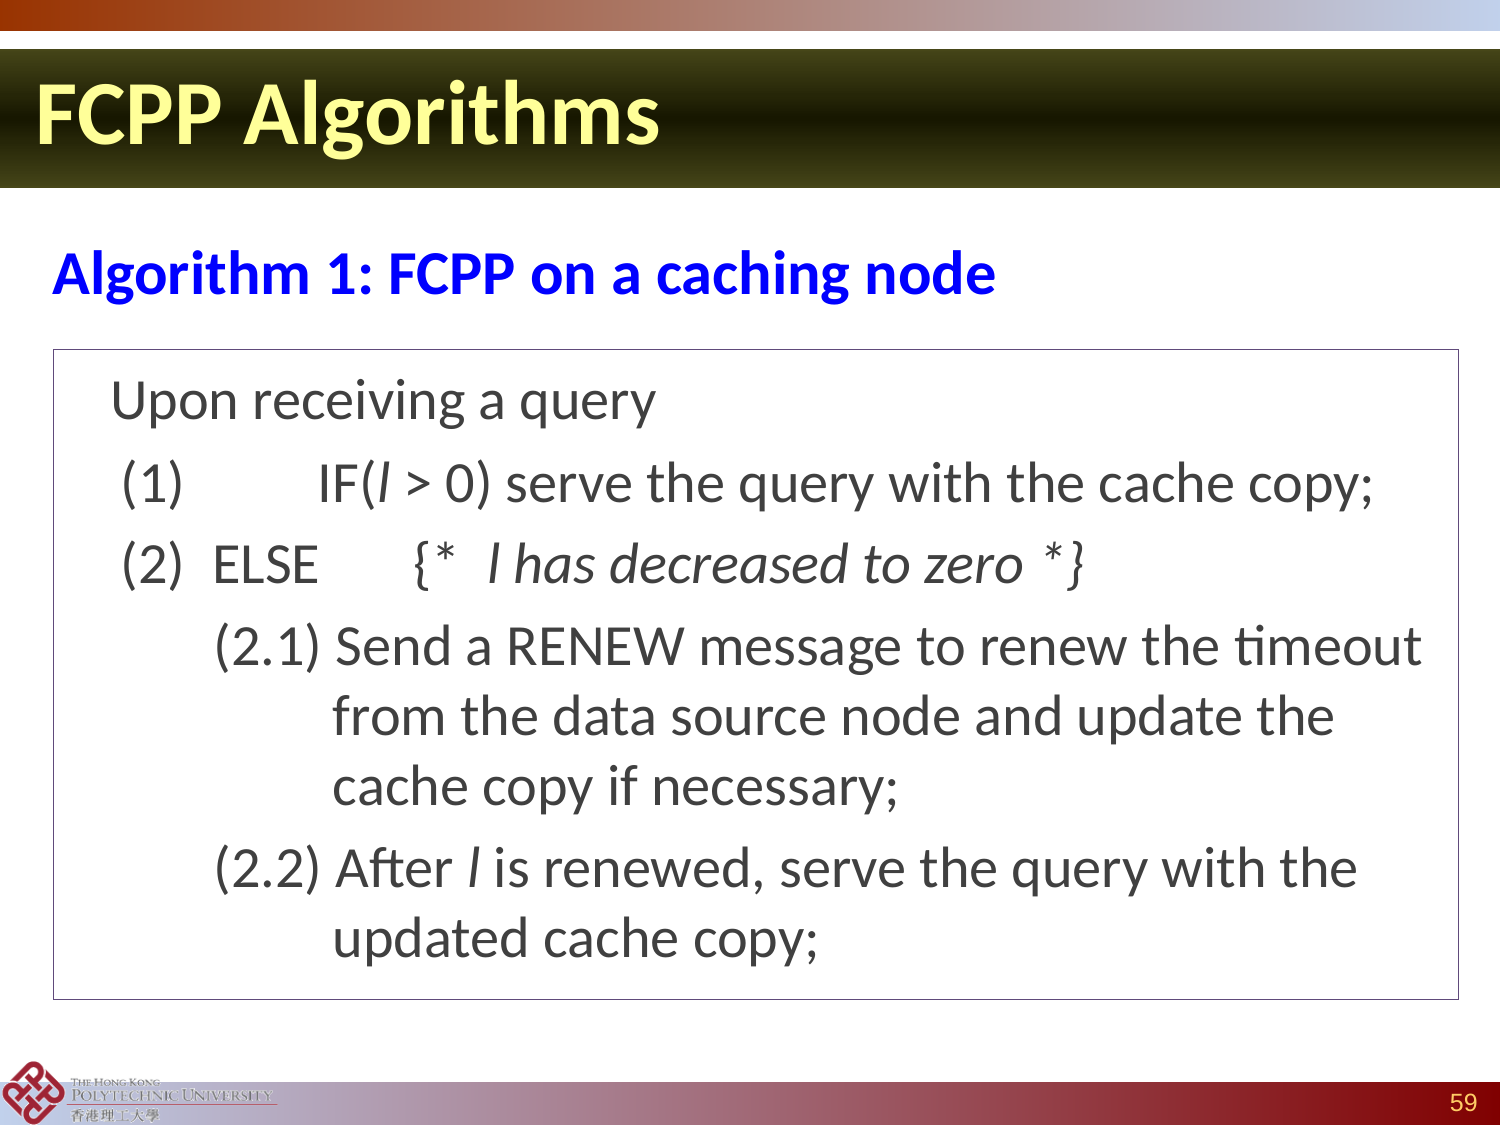

FCPP Algorithms
Algorithm 1: FCPP on a caching node
   Upon receiving a query
    (1)	IF(l > 0) serve the query with the cache copy;
    (2)  ELSE       {*  l has decreased to zero *}
           (2.1) Send a RENEW message to renew the timeout
                    from the data source node and update the
                    cache copy if necessary;
           (2.2) After l is renewed, serve the query with the
                    updated cache copy;